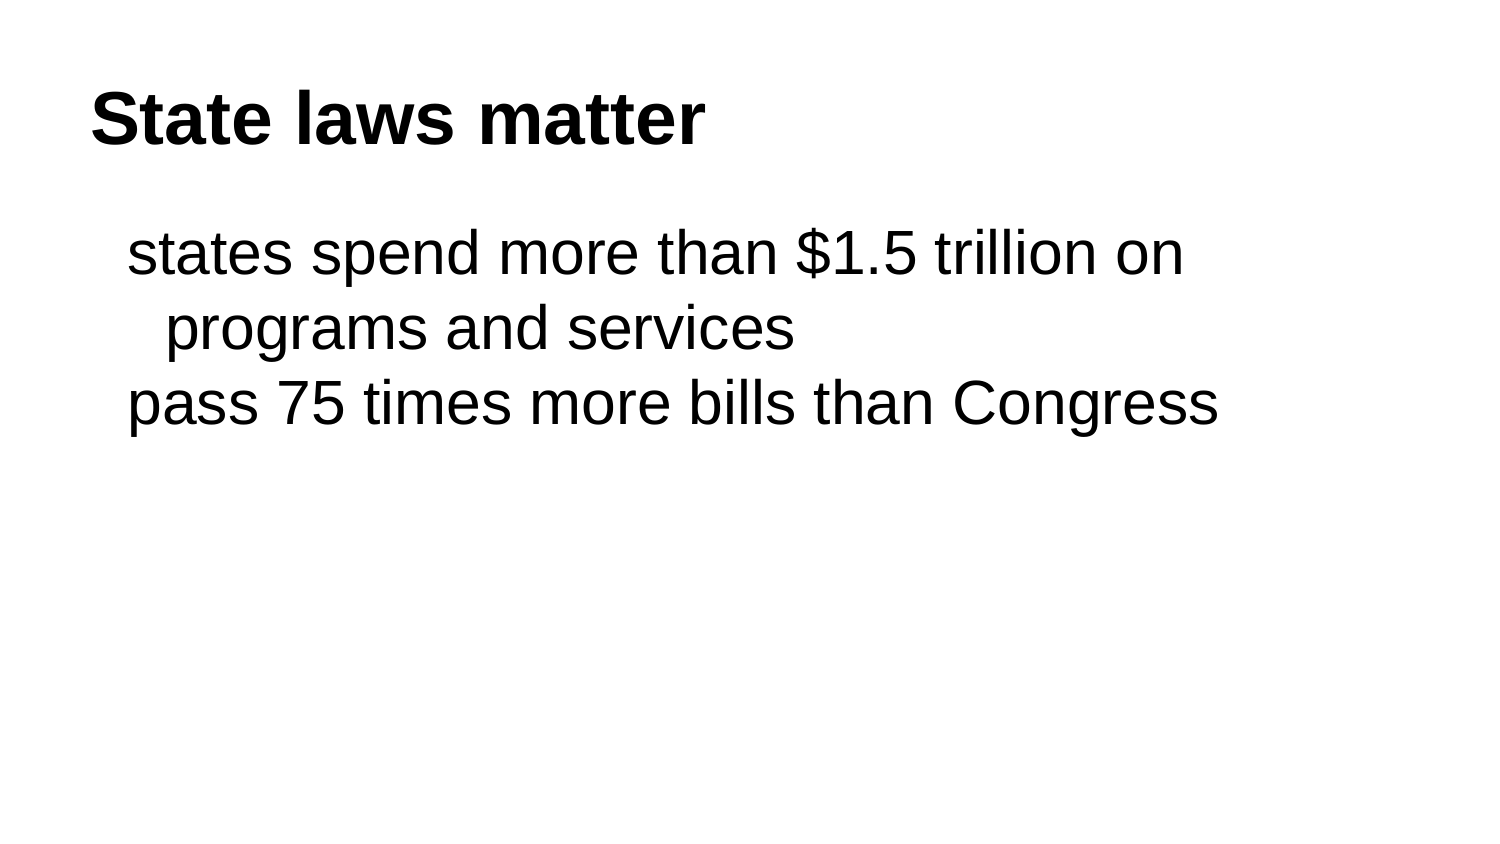

# State laws matter
states spend more than $1.5 trillion on programs and services
pass 75 times more bills than Congress